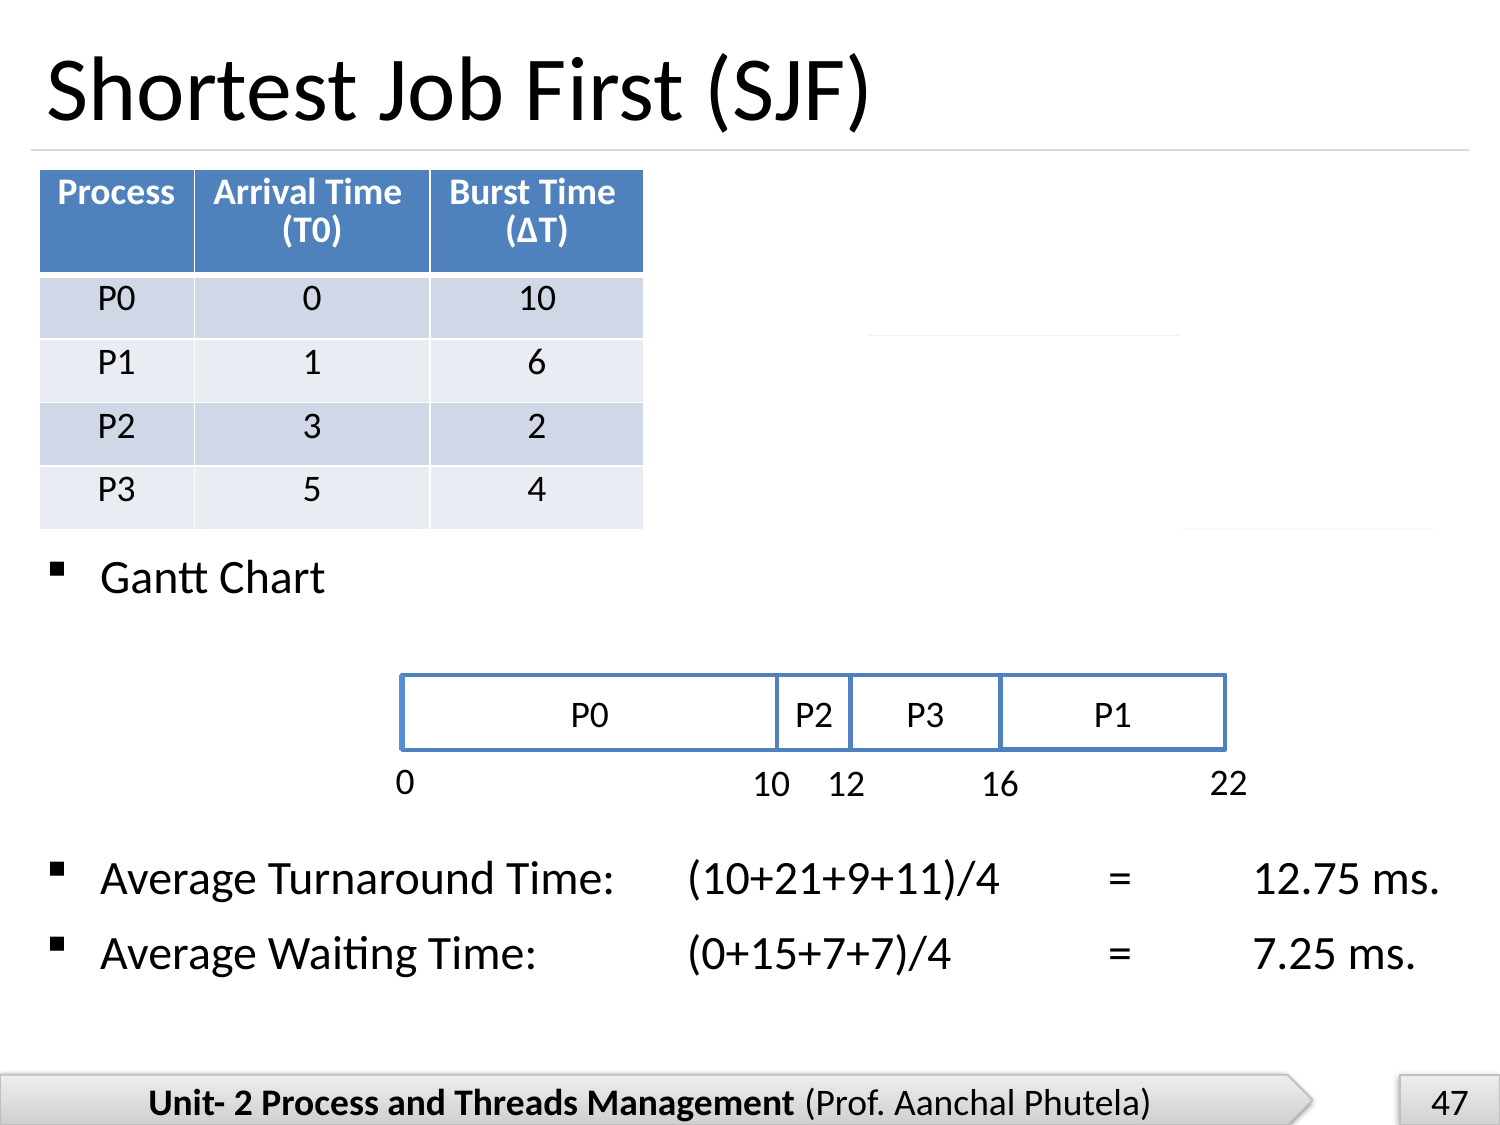

# Shortest Job First (SJF)

Gantt Chart

Average Turnaround Time:	 (10+21+9+11)/4 	=	12.75 ms.
Average Waiting Time:	 (0+15+7+7)/4  	=	7.25 ms.

| Process | Arrival Time (T0) | Burst Time (∆T) | Finish Time (T1) | Turnaround Time (TAT = T1-T0) | Waiting Time (WT = TAT-∆T) |
| --- | --- | --- | --- | --- | --- |
| P0 | 0 | 10 | 10 | 10 | 0 |
| P1 | 1 | 6 | 22 | 21 | 15 |
| P2 | 3 | 2 | 12 | 9 | 7 |
| P3 | 5 | 4 | 16 | 11 | 7 |

P1
P0
P2
P3
0
22
10
12
16